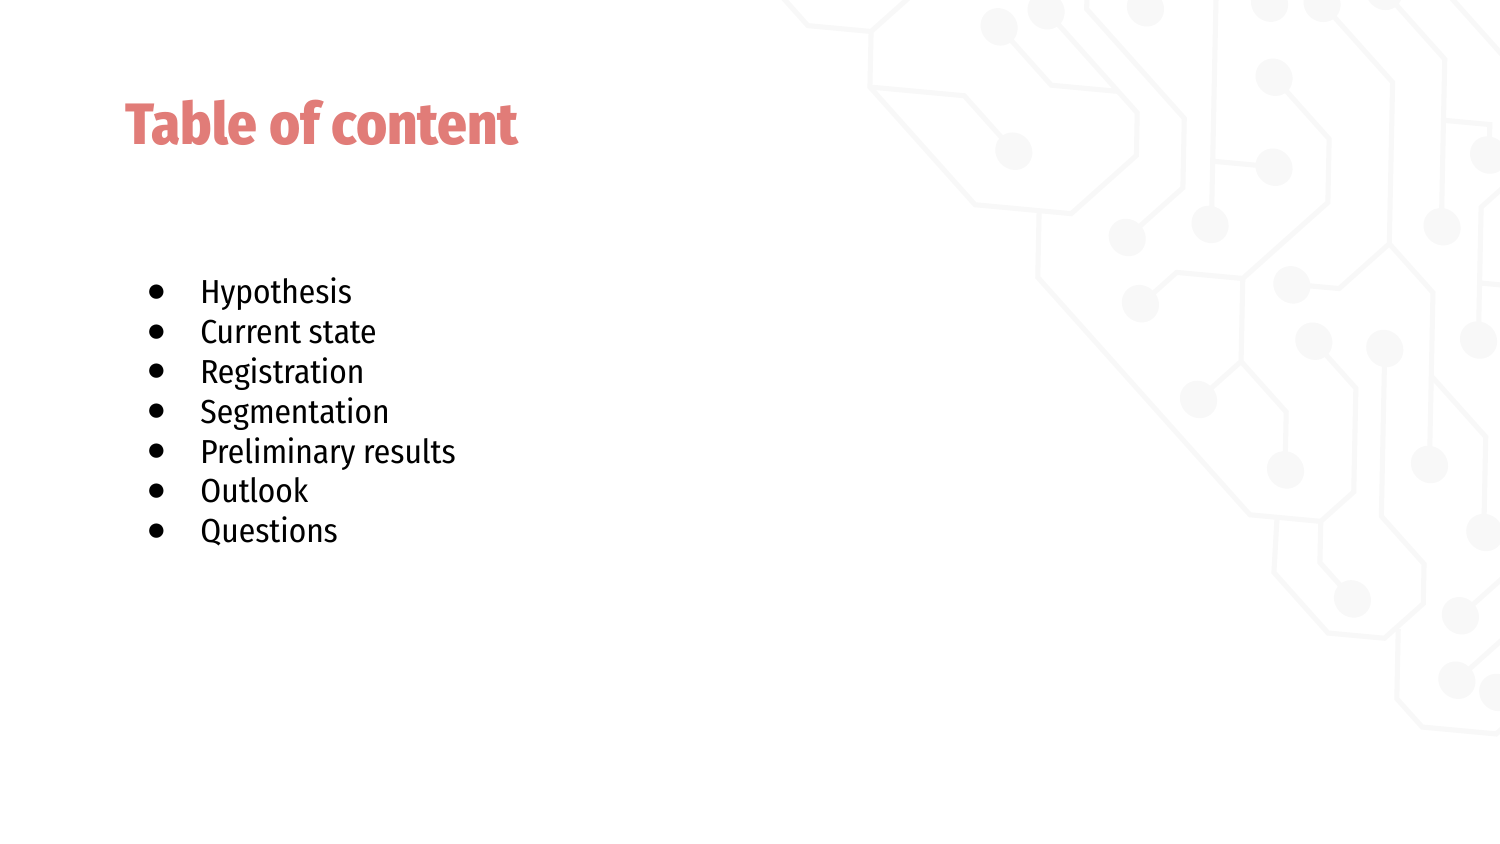

# Table of content
Hypothesis
Current state
Registration
Segmentation
Preliminary results
Outlook
Questions